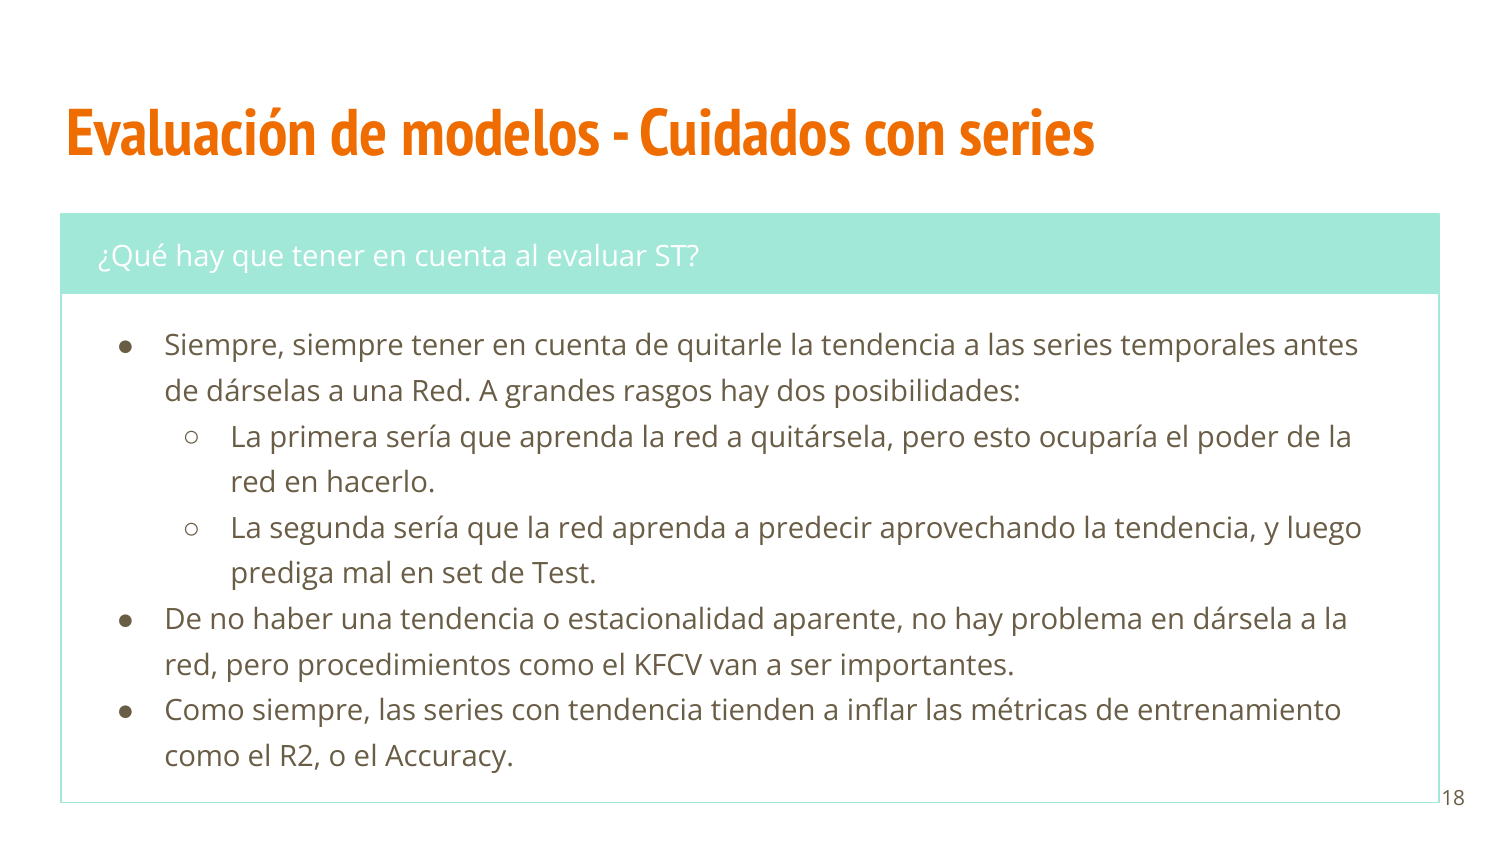

# Evaluación de modelos - Cuidados con series

¿Qué hay que tener en cuenta al evaluar ST?
Siempre, siempre tener en cuenta de quitarle la tendencia a las series temporales antes de dárselas a una Red. A grandes rasgos hay dos posibilidades:
La primera sería que aprenda la red a quitársela, pero esto ocuparía el poder de la red en hacerlo.
La segunda sería que la red aprenda a predecir aprovechando la tendencia, y luego prediga mal en set de Test.
De no haber una tendencia o estacionalidad aparente, no hay problema en dársela a la red, pero procedimientos como el KFCV van a ser importantes.
Como siempre, las series con tendencia tienden a inflar las métricas de entrenamiento como el R2, o el Accuracy.
18